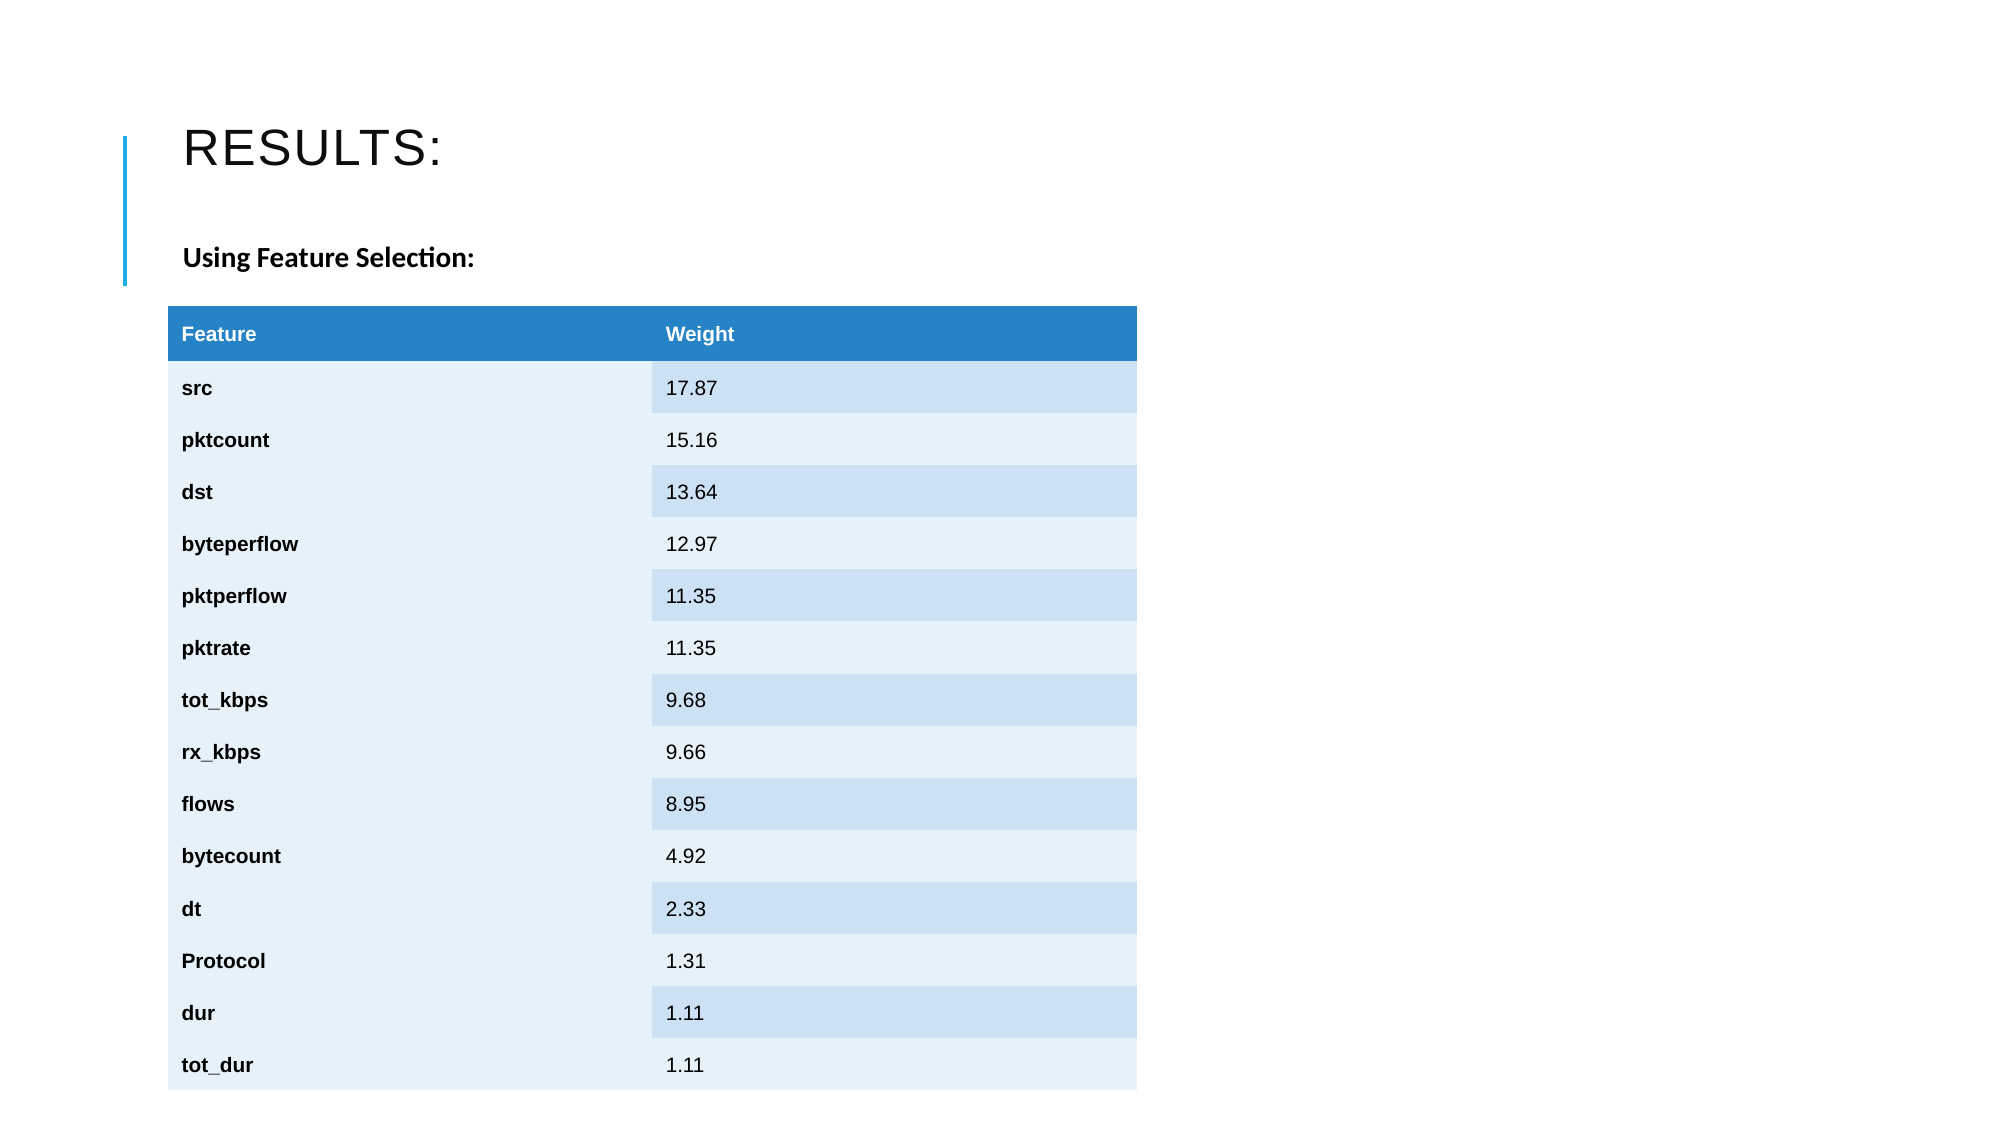

# RESULTS:
Using Feature Selection:
| Feature | Weight |
| --- | --- |
| src | 17.87 |
| pktcount | 15.16 |
| dst | 13.64 |
| byteperflow | 12.97 |
| pktperflow | 11.35 |
| pktrate | 11.35 |
| tot\_kbps | 9.68 |
| rx\_kbps | 9.66 |
| flows | 8.95 |
| bytecount | 4.92 |
| dt | 2.33 |
| Protocol | 1.31 |
| dur | 1.11 |
| tot\_dur | 1.11 |